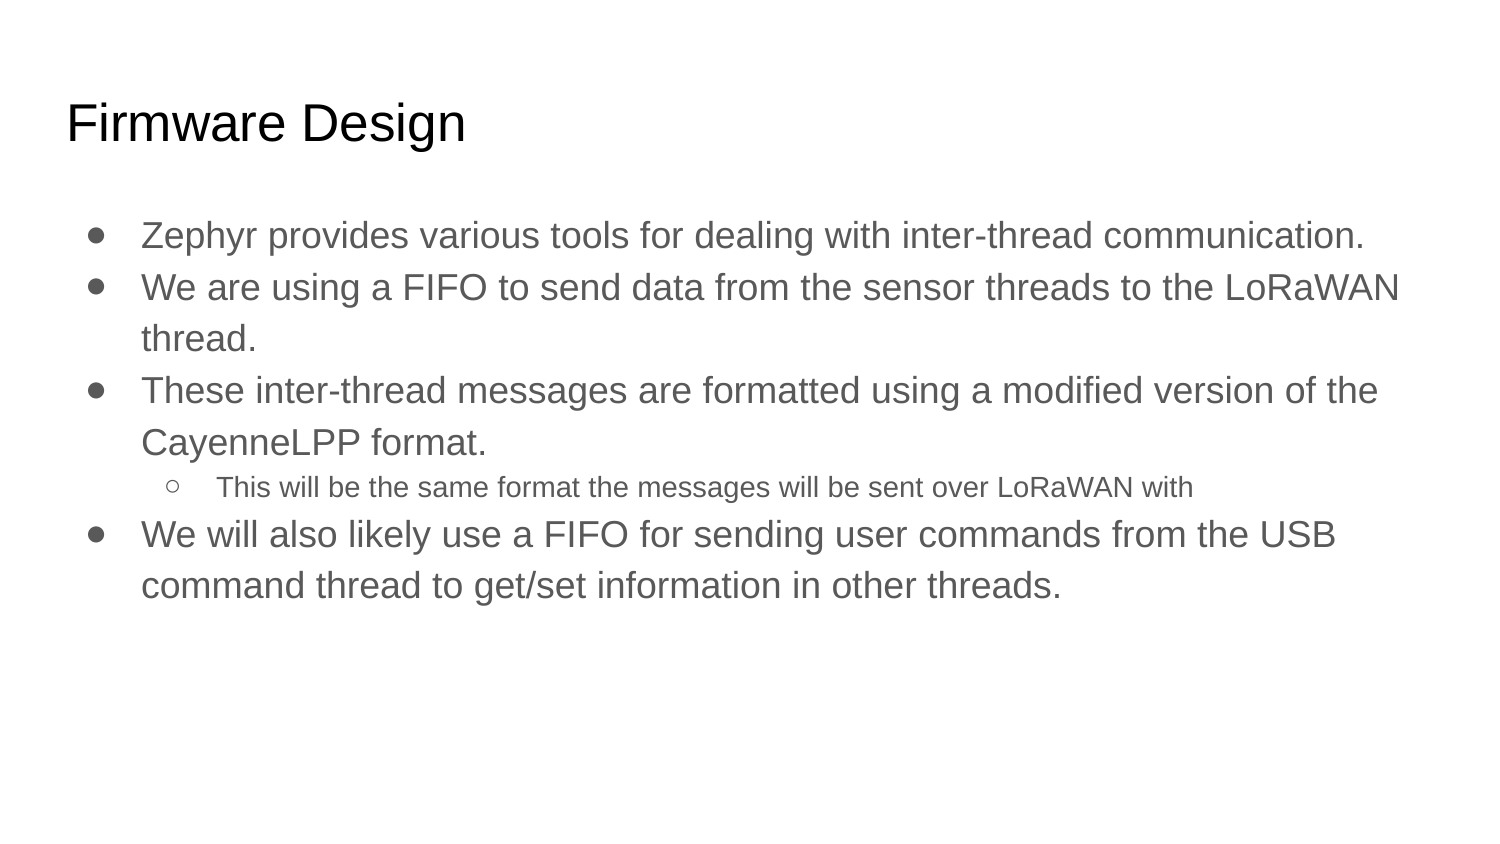

# Firmware Design
Zephyr provides various tools for dealing with inter-thread communication.
We are using a FIFO to send data from the sensor threads to the LoRaWAN thread.
These inter-thread messages are formatted using a modified version of the CayenneLPP format.
This will be the same format the messages will be sent over LoRaWAN with
We will also likely use a FIFO for sending user commands from the USB command thread to get/set information in other threads.